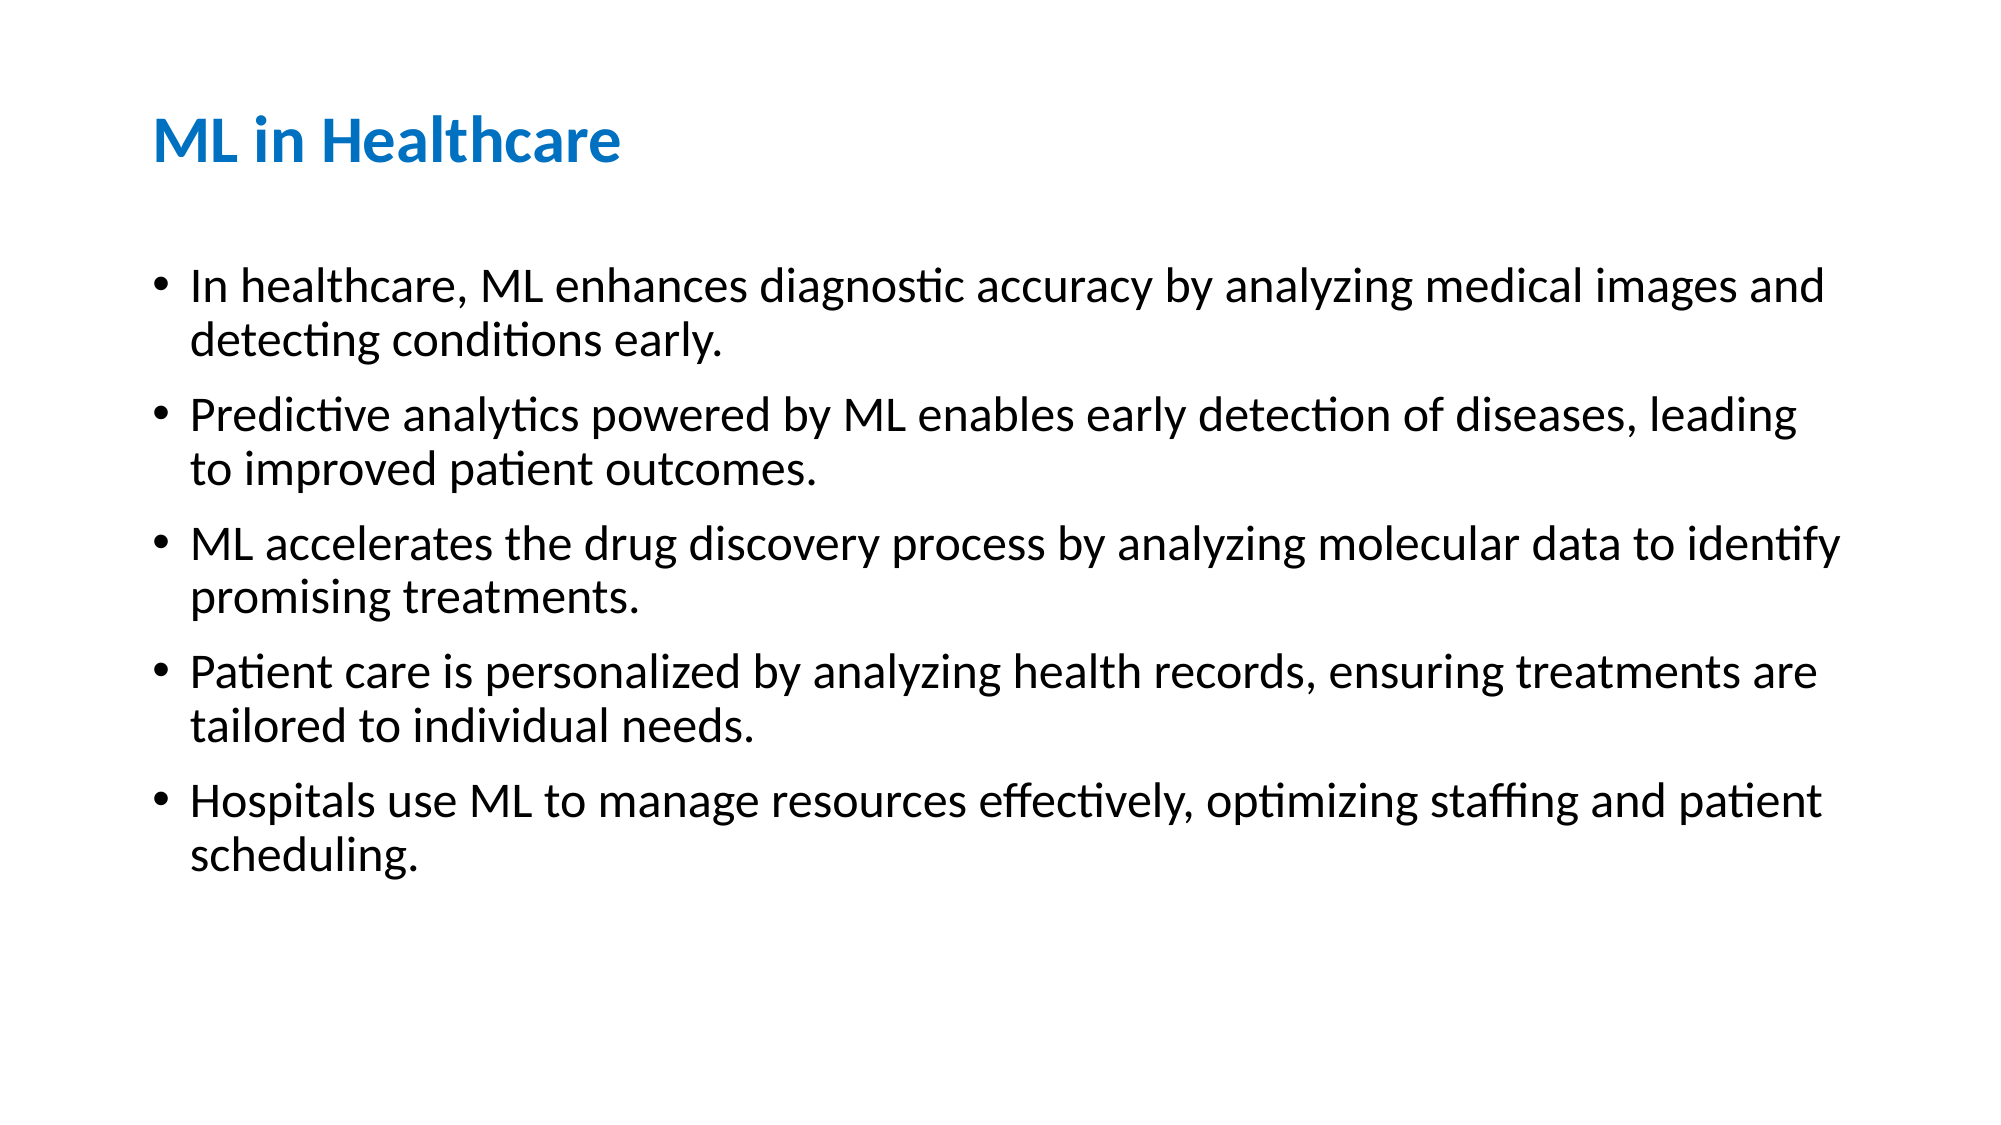

# ML in Healthcare
In healthcare, ML enhances diagnostic accuracy by analyzing medical images and detecting conditions early.
Predictive analytics powered by ML enables early detection of diseases, leading to improved patient outcomes.
ML accelerates the drug discovery process by analyzing molecular data to identify promising treatments.
Patient care is personalized by analyzing health records, ensuring treatments are tailored to individual needs.
Hospitals use ML to manage resources effectively, optimizing staffing and patient scheduling.